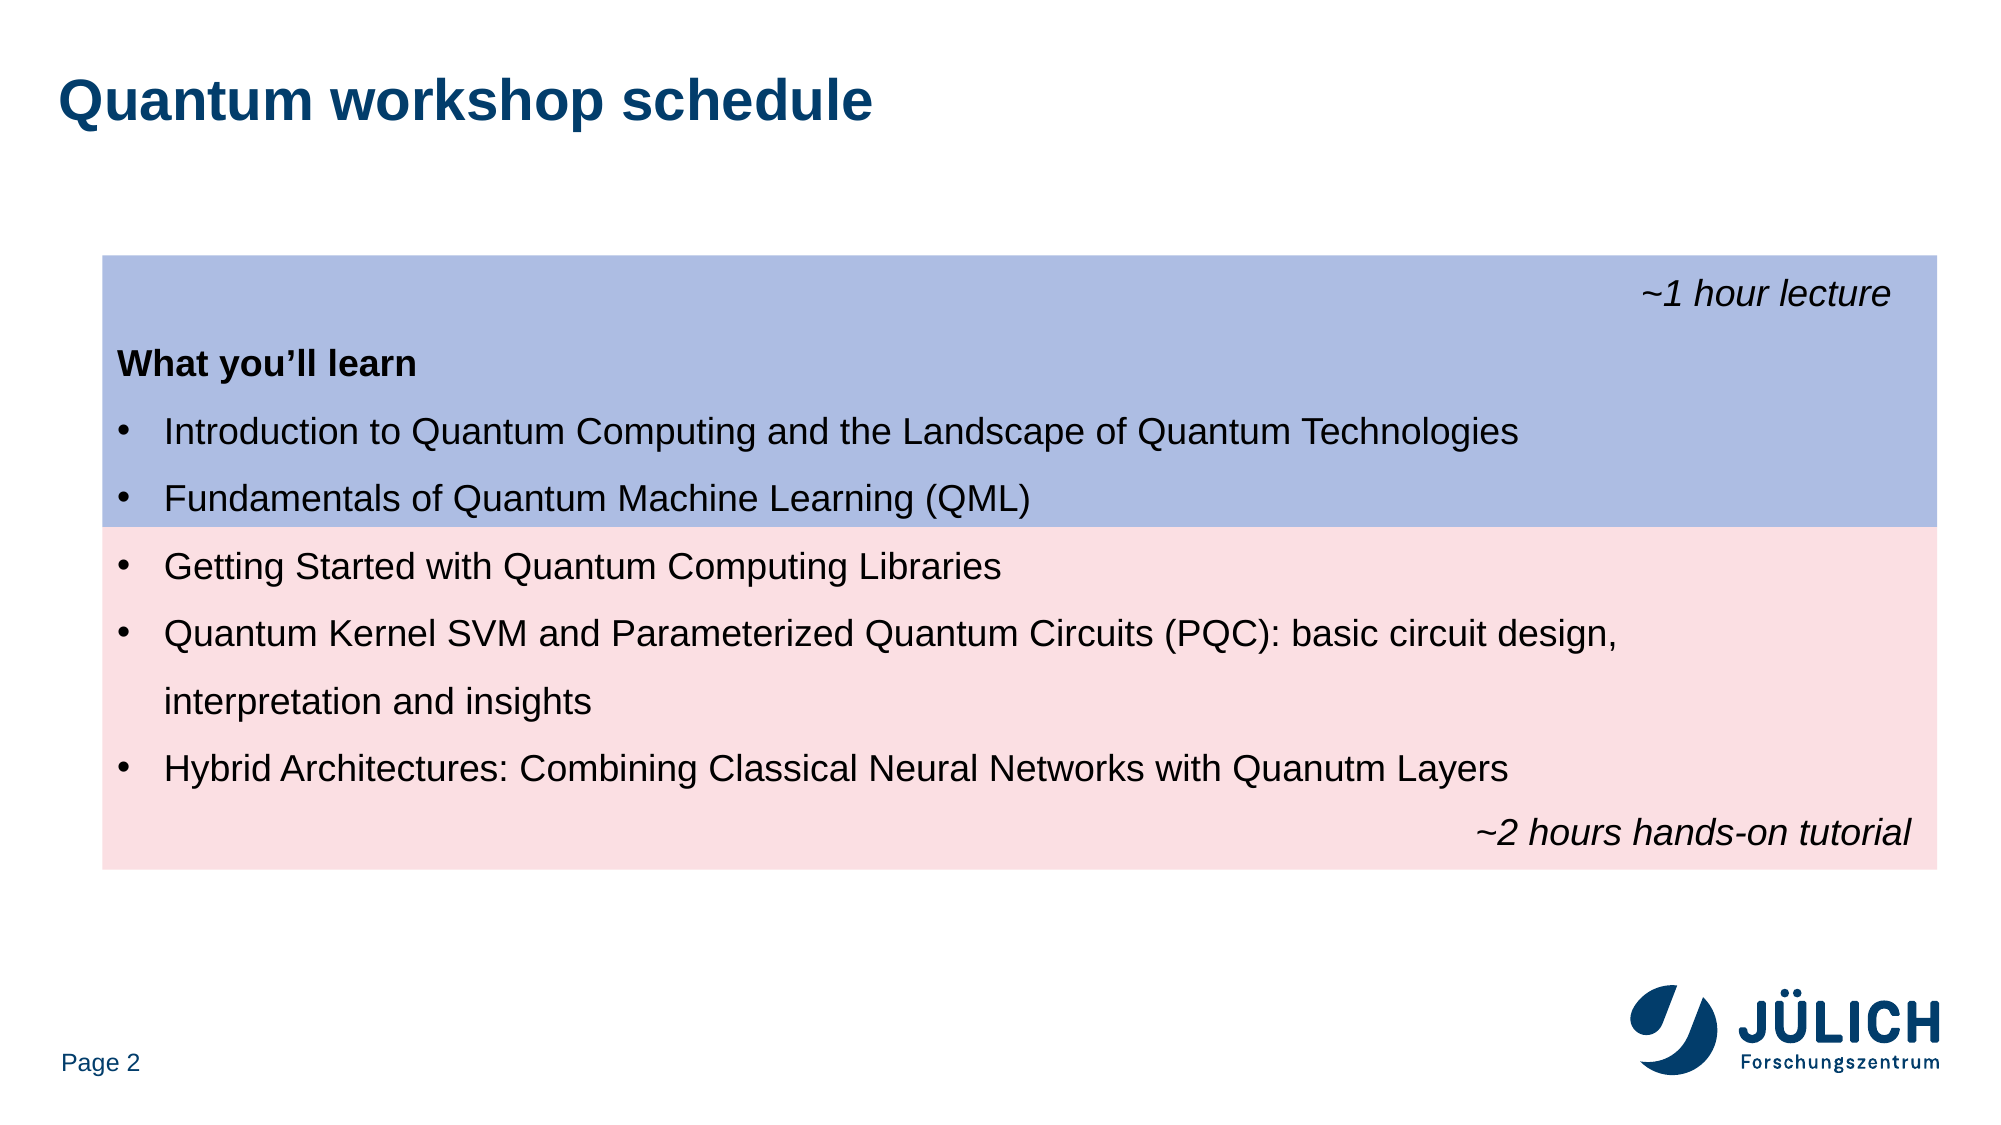

# Quantum workshop schedule

~1 hour lecture
What you’ll learn
Introduction to Quantum Computing and the Landscape of Quantum Technologies
Fundamentals of Quantum Machine Learning (QML)
Getting Started with Quantum Computing Libraries
Quantum Kernel SVM and Parameterized Quantum Circuits (PQC): basic circuit design, interpretation and insights
Hybrid Architectures: Combining Classical Neural Networks with Quanutm Layers

~2 hours hands-on tutorial
Page 2